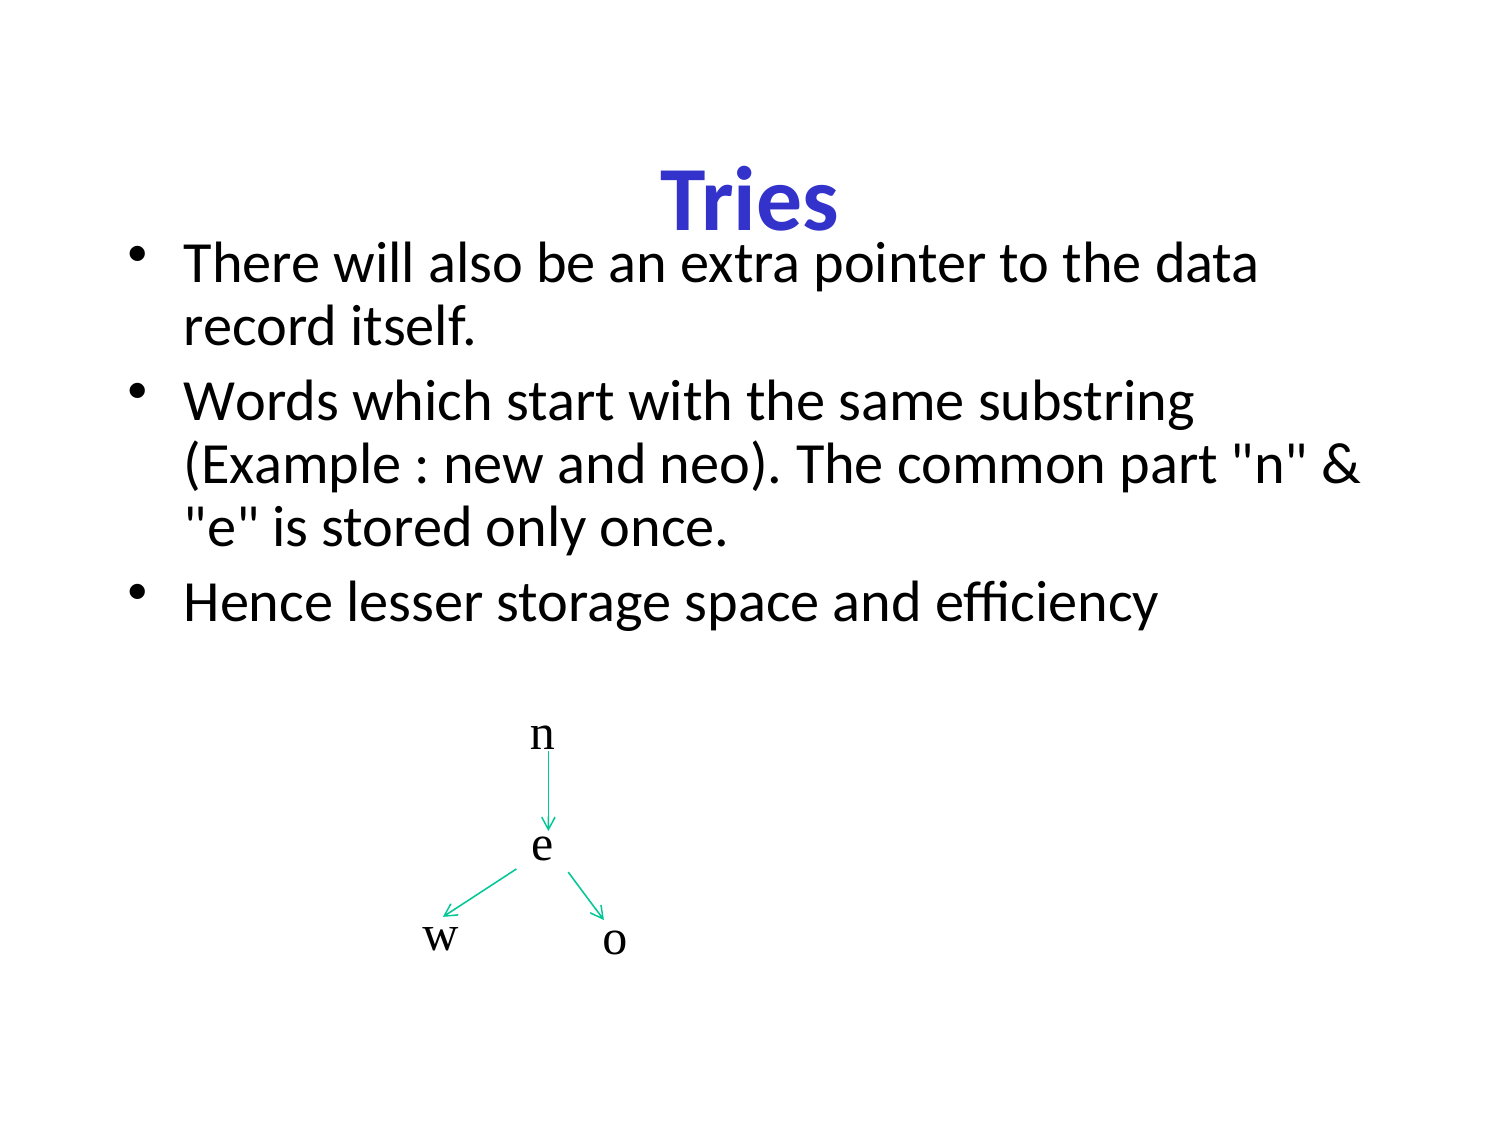

# Tries
There will also be an extra pointer to the data record itself.
Words which start with the same substring (Example : new and neo). The common part "n" & "e" is stored only once.
Hence lesser storage space and efficiency
n
e
w
o